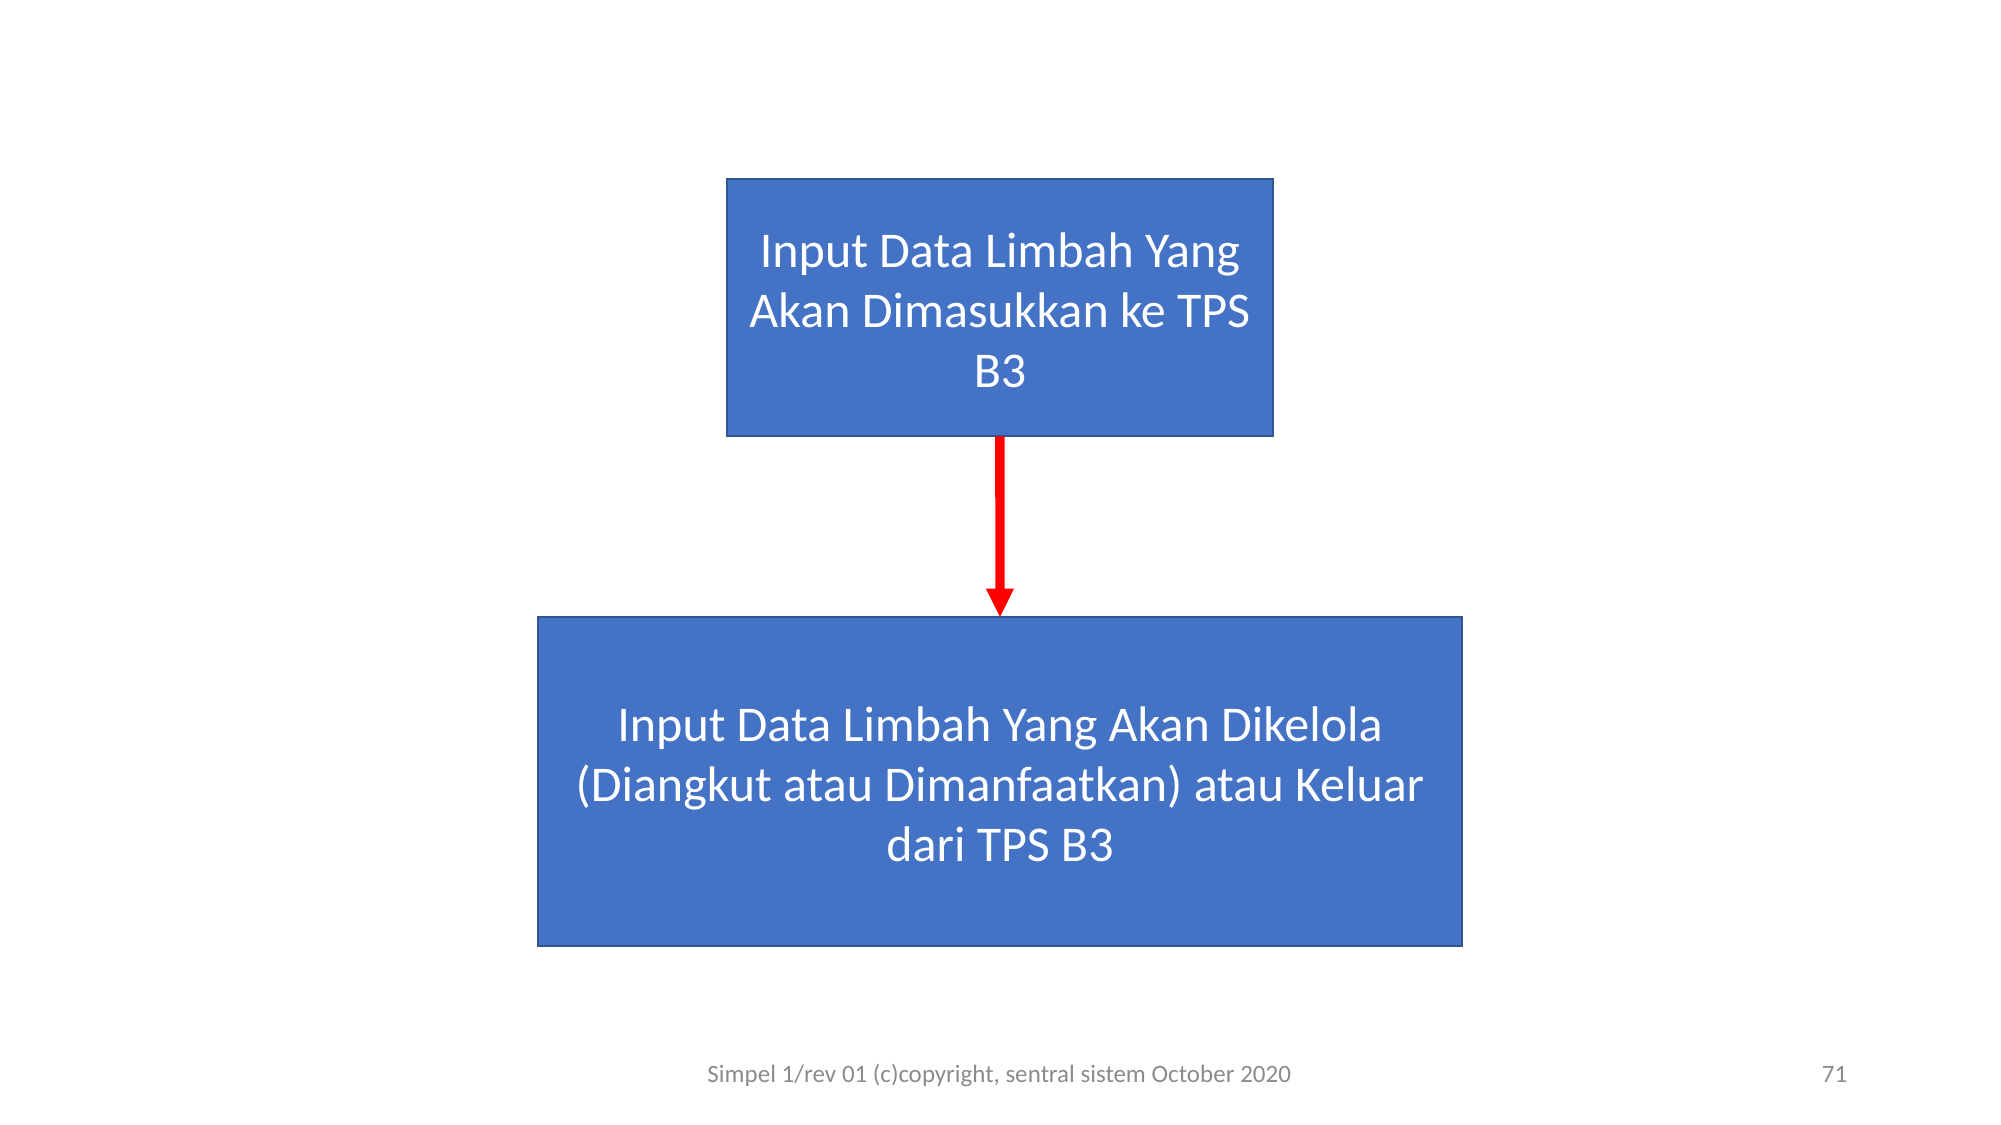

Input Data Limbah Yang Akan Dimasukkan ke TPS B3
Input Data Limbah Yang Akan Dikelola (Diangkut atau Dimanfaatkan) atau Keluar dari TPS B3
Simpel 1/rev 01 (c)copyright, sentral sistem October 2020
71